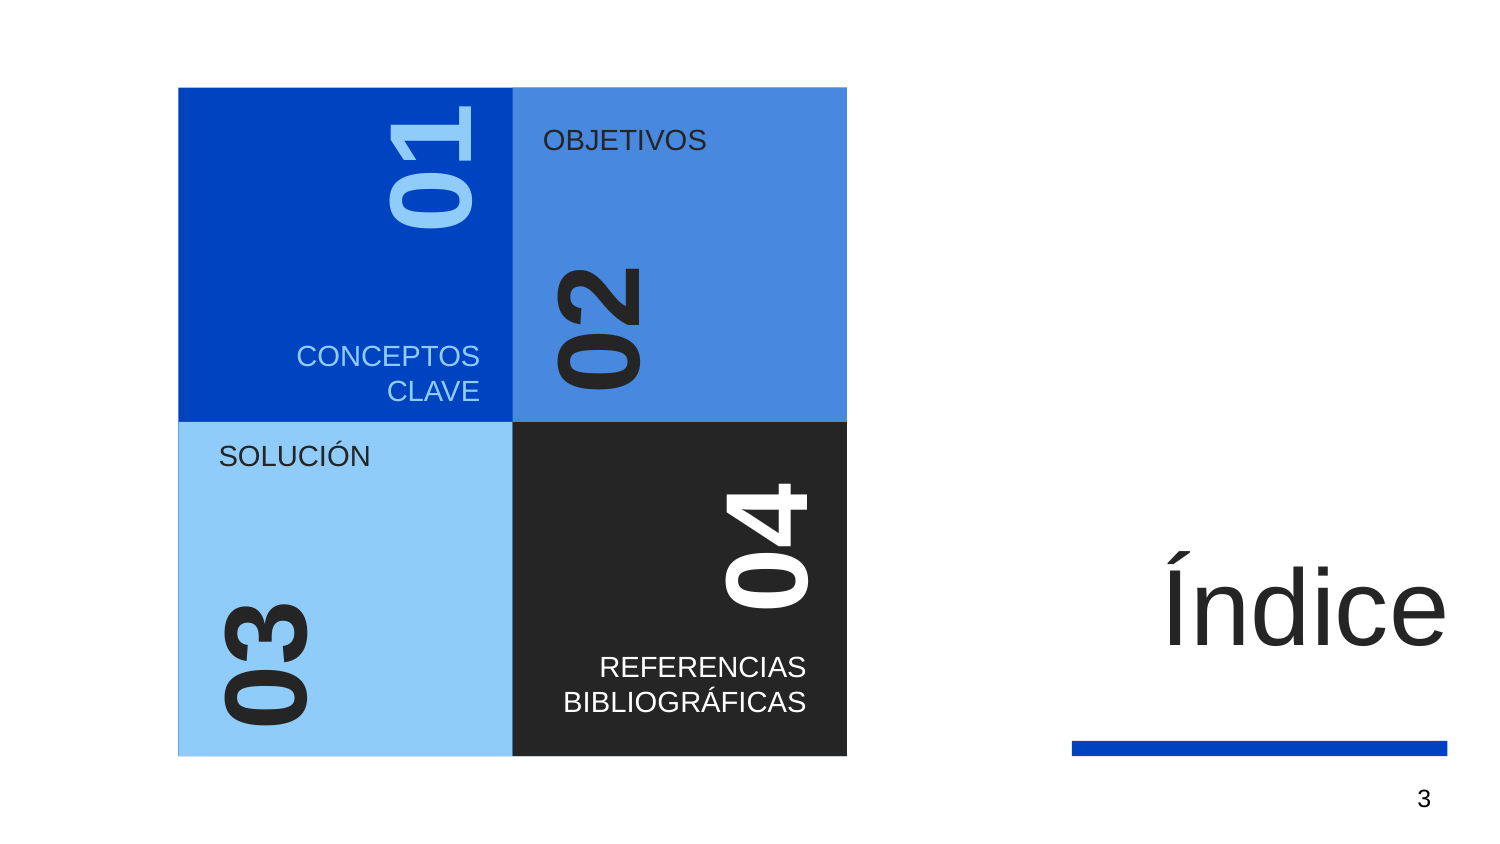

OBJETIVOS

01
02
CONCEPTOS CLAVE
04
SOLUCIÓN
# Índice
03
REFERENCIAS BIBLIOGRÁFICAS
3